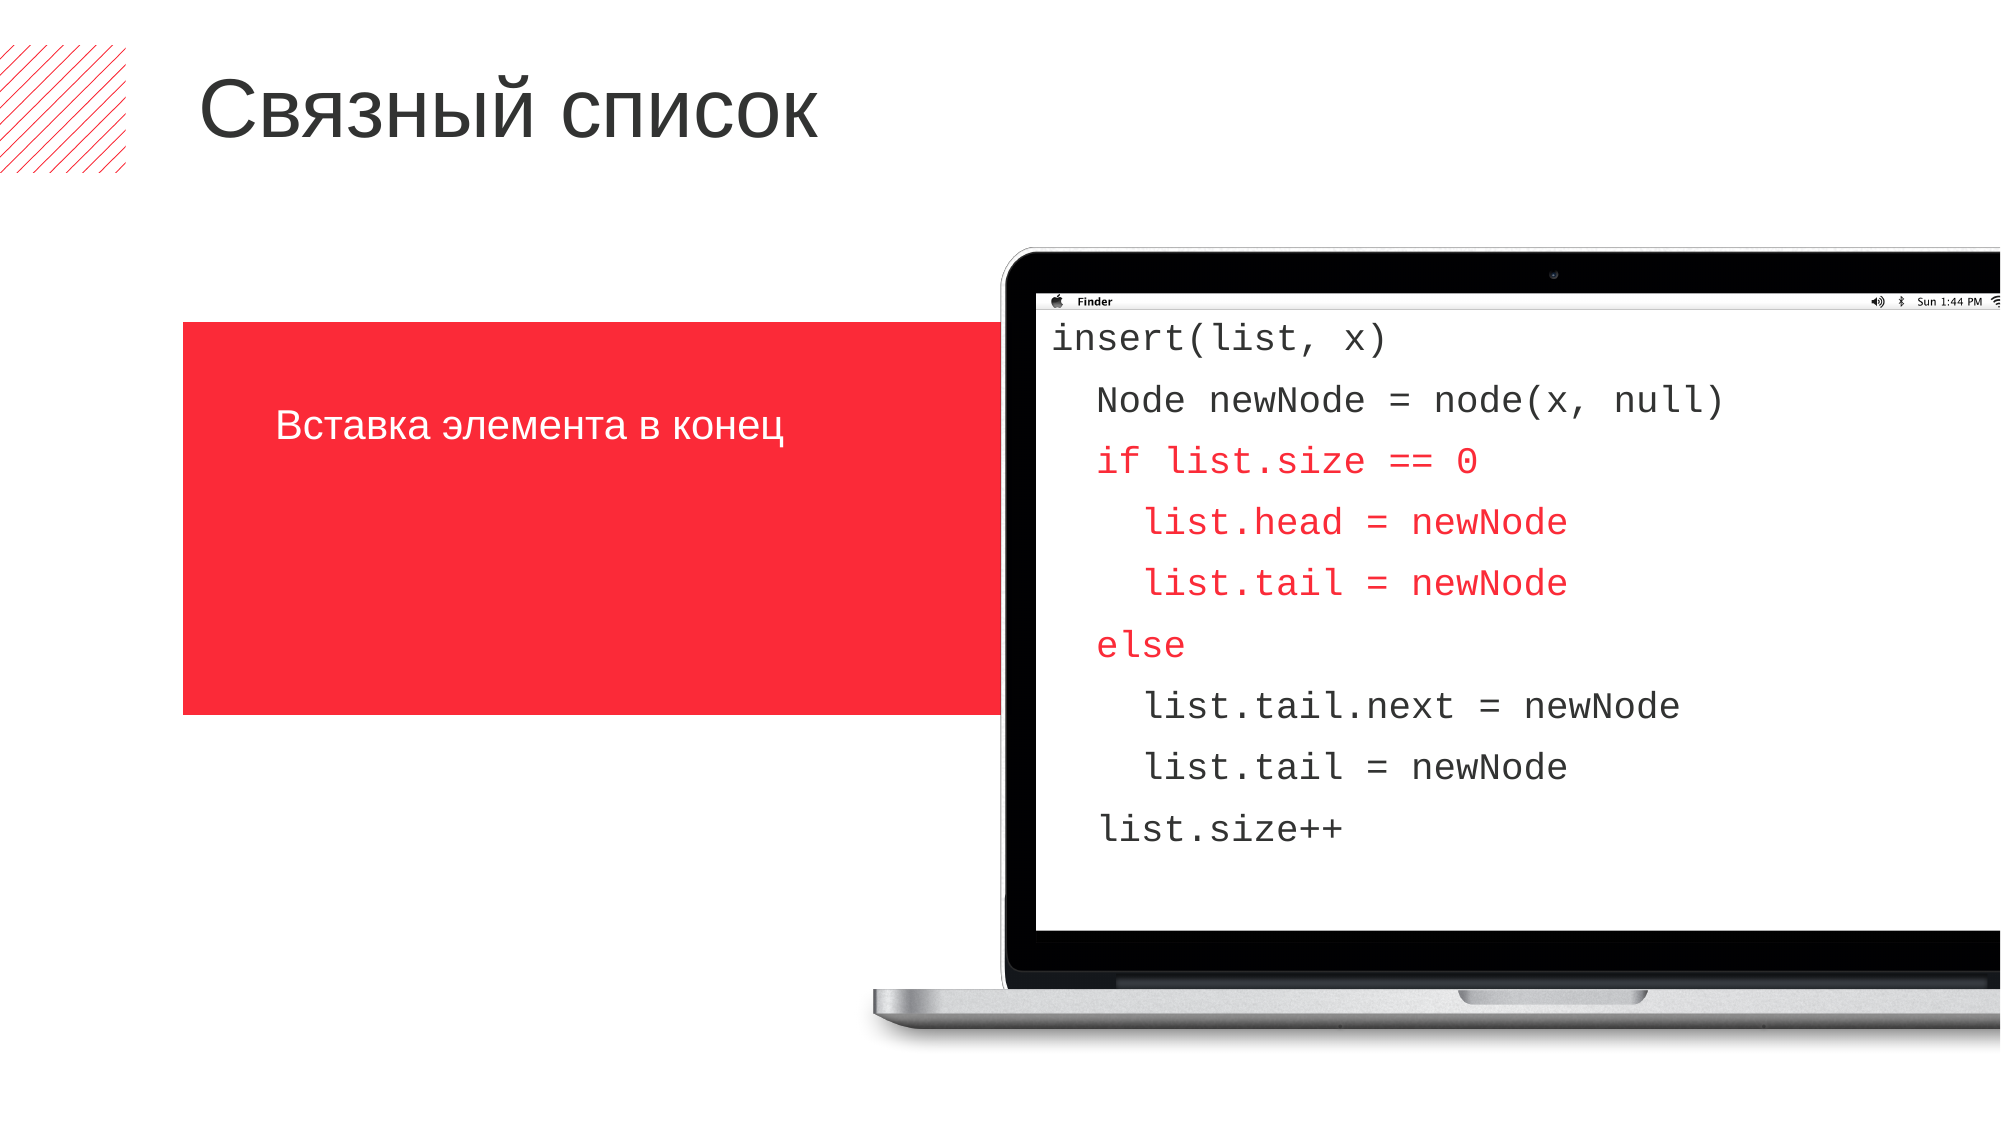

Связный список
insert(list, x)
  Node newNode = node(x, null)
  if list.size == 0
    list.head = newNode
    list.tail = newNode
  else
    list.tail.next = newNode
    list.tail = newNode
  list.size++
Вставка элемента в конец